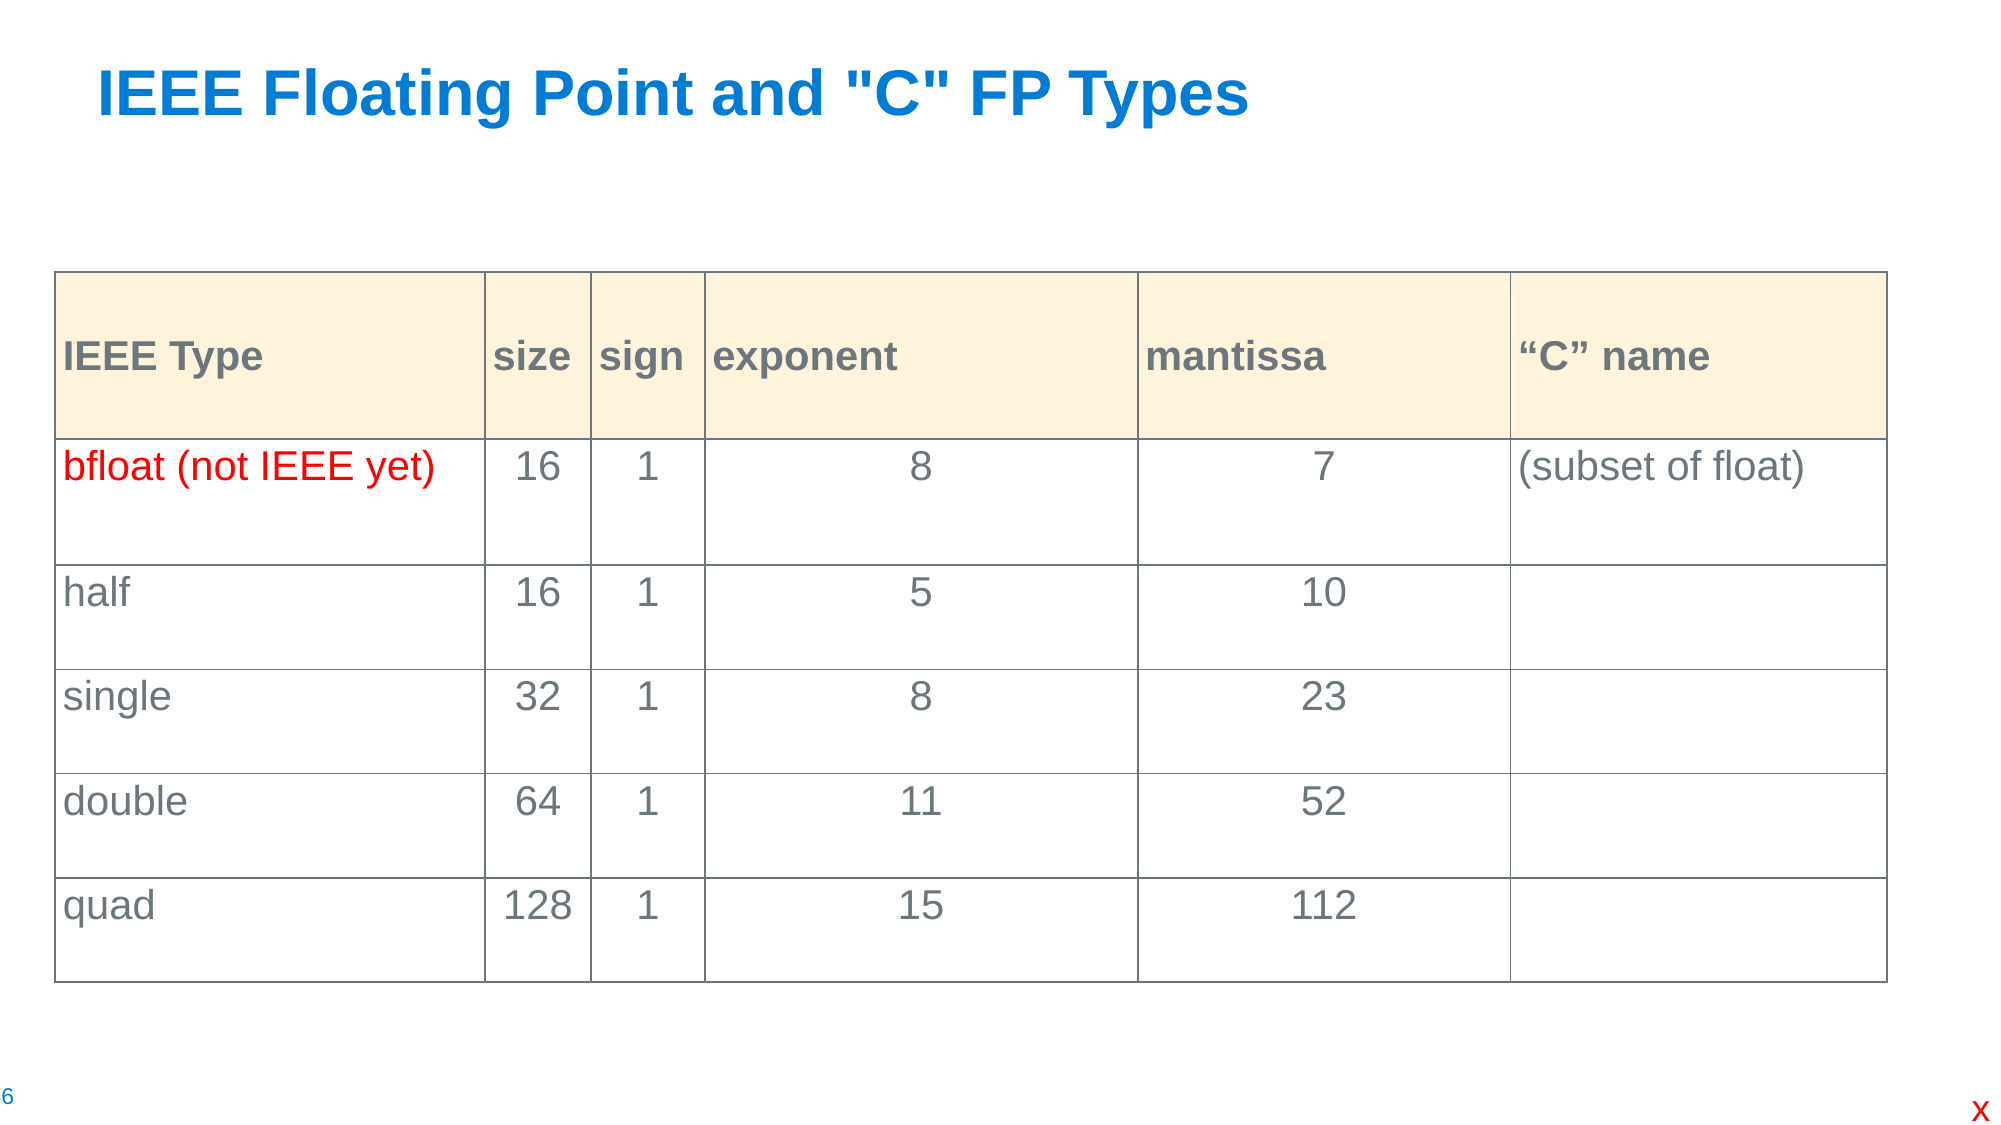

# IEEE Floating Point and "C" FP Types
| IEEE Type | size | sign | exponent | mantissa | “C” name |
| --- | --- | --- | --- | --- | --- |
| bfloat (not IEEE yet) | 16 | 1 | 8 | 7 | (subset of float) |
| half | 16 | 1 | 5 | 10 |  |
| single | 32 | 1 | 8 | 23 |  |
| double | 64 | 1 | 11 | 52 |  |
| quad | 128 | 1 | 15 | 112 |  |
x